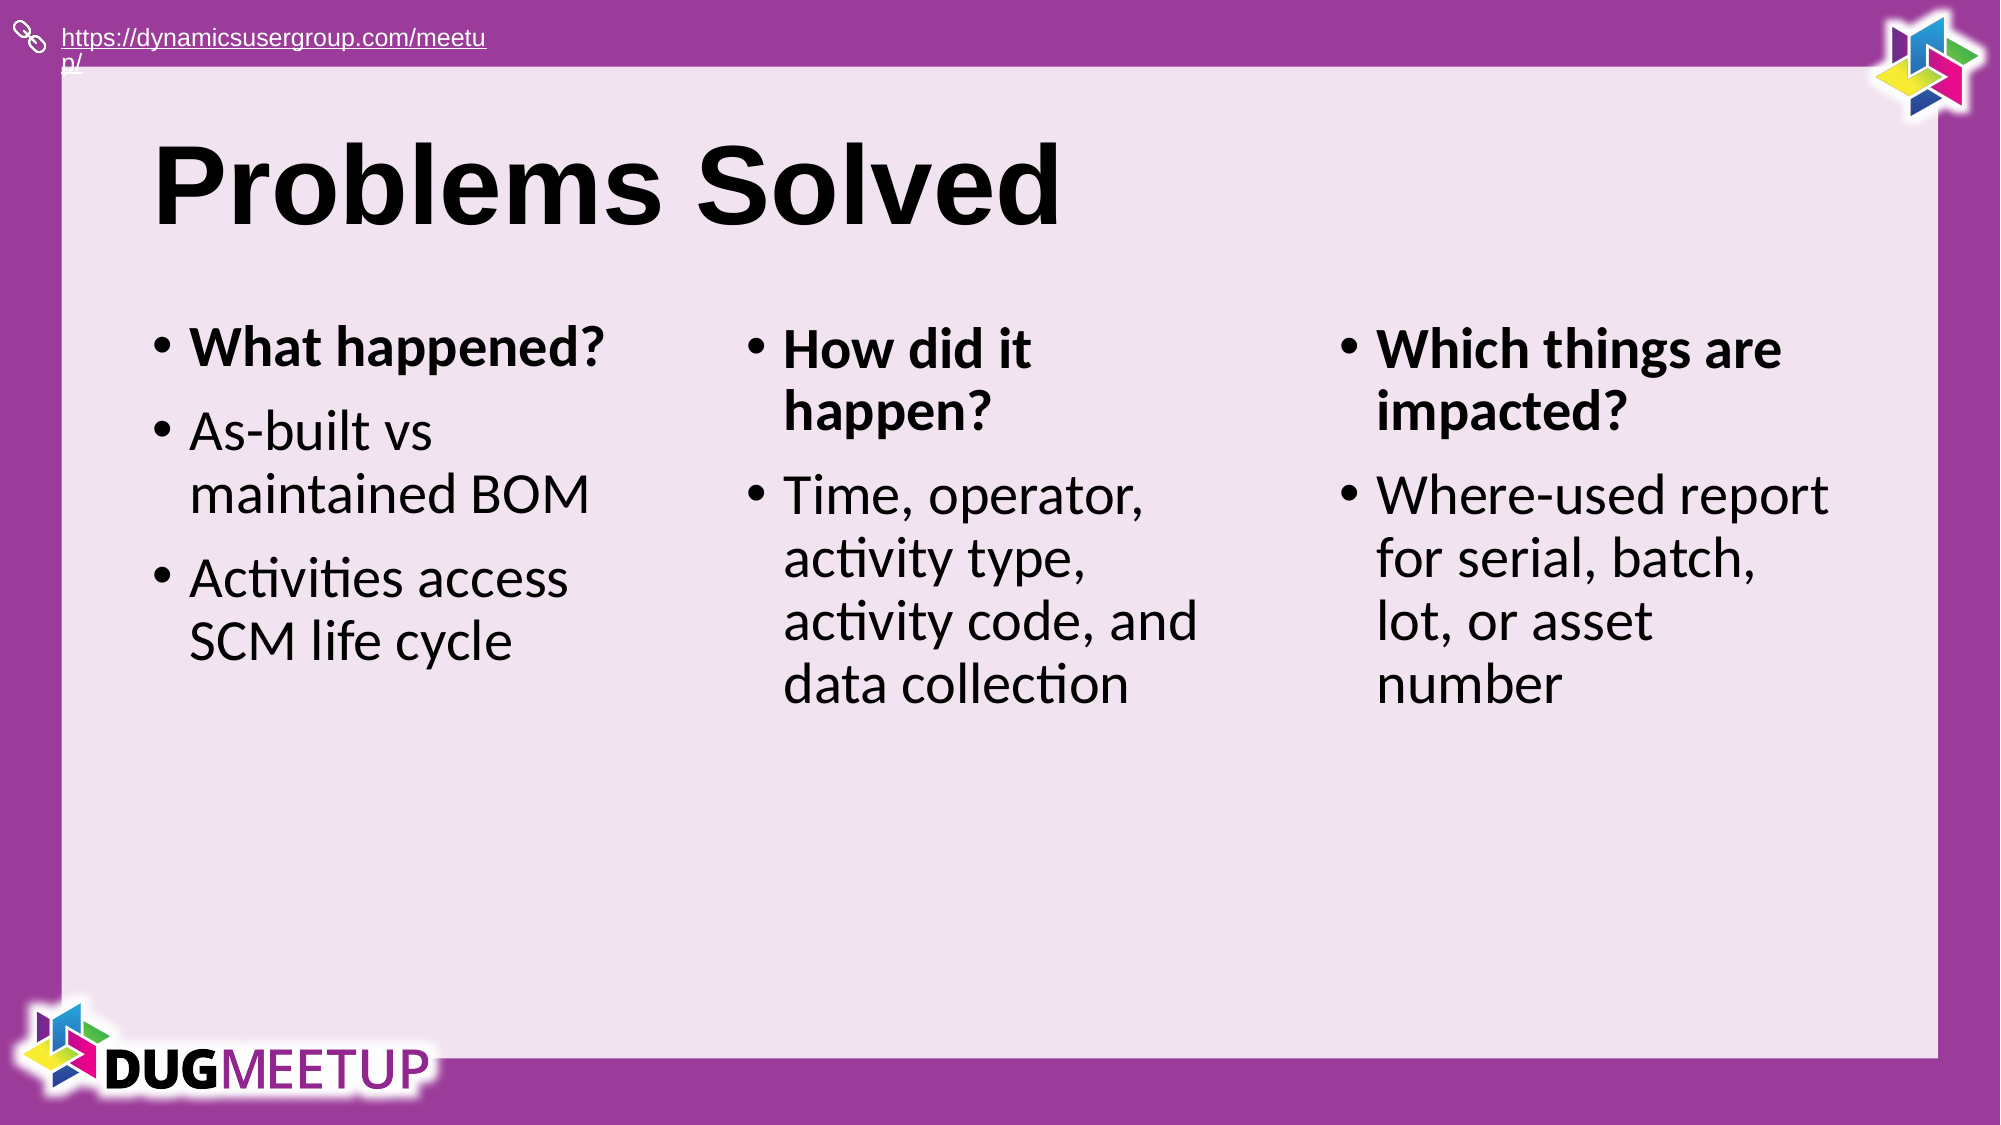

# Problems Solved
What happened?
As-built vs maintained BOM
Activities access SCM life cycle
How did it happen?
Time, operator, activity type, activity code, and data collection
Which things are impacted?
Where-used report for serial, batch, lot, or asset number